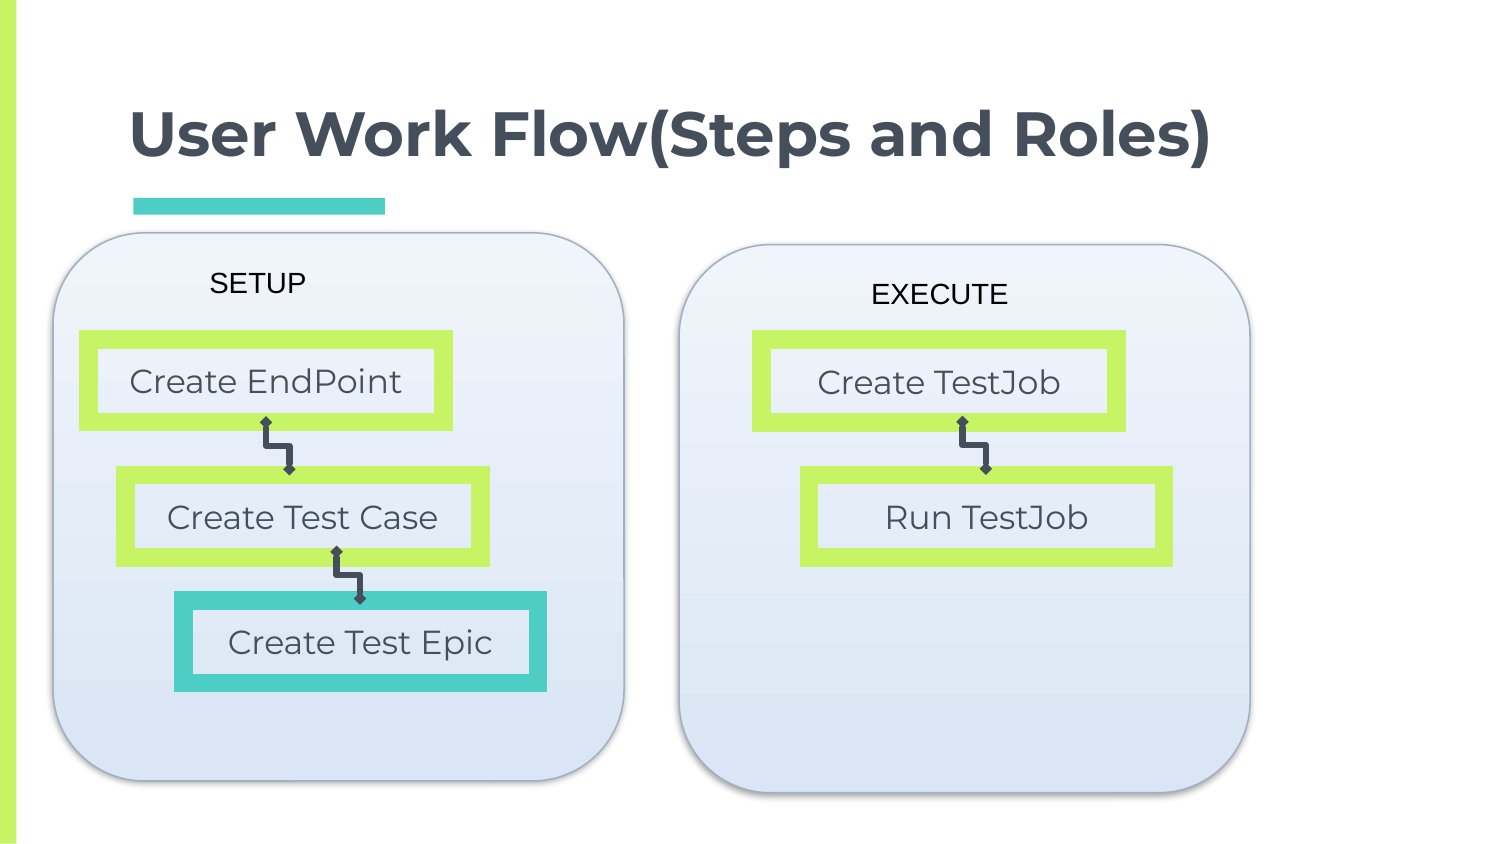

# User Work Flow(Steps and Roles)

SETUP
EXECUTE
Create EndPoint
Create Test Case
Create Test Epic
Create TestJob
Run TestJob
31